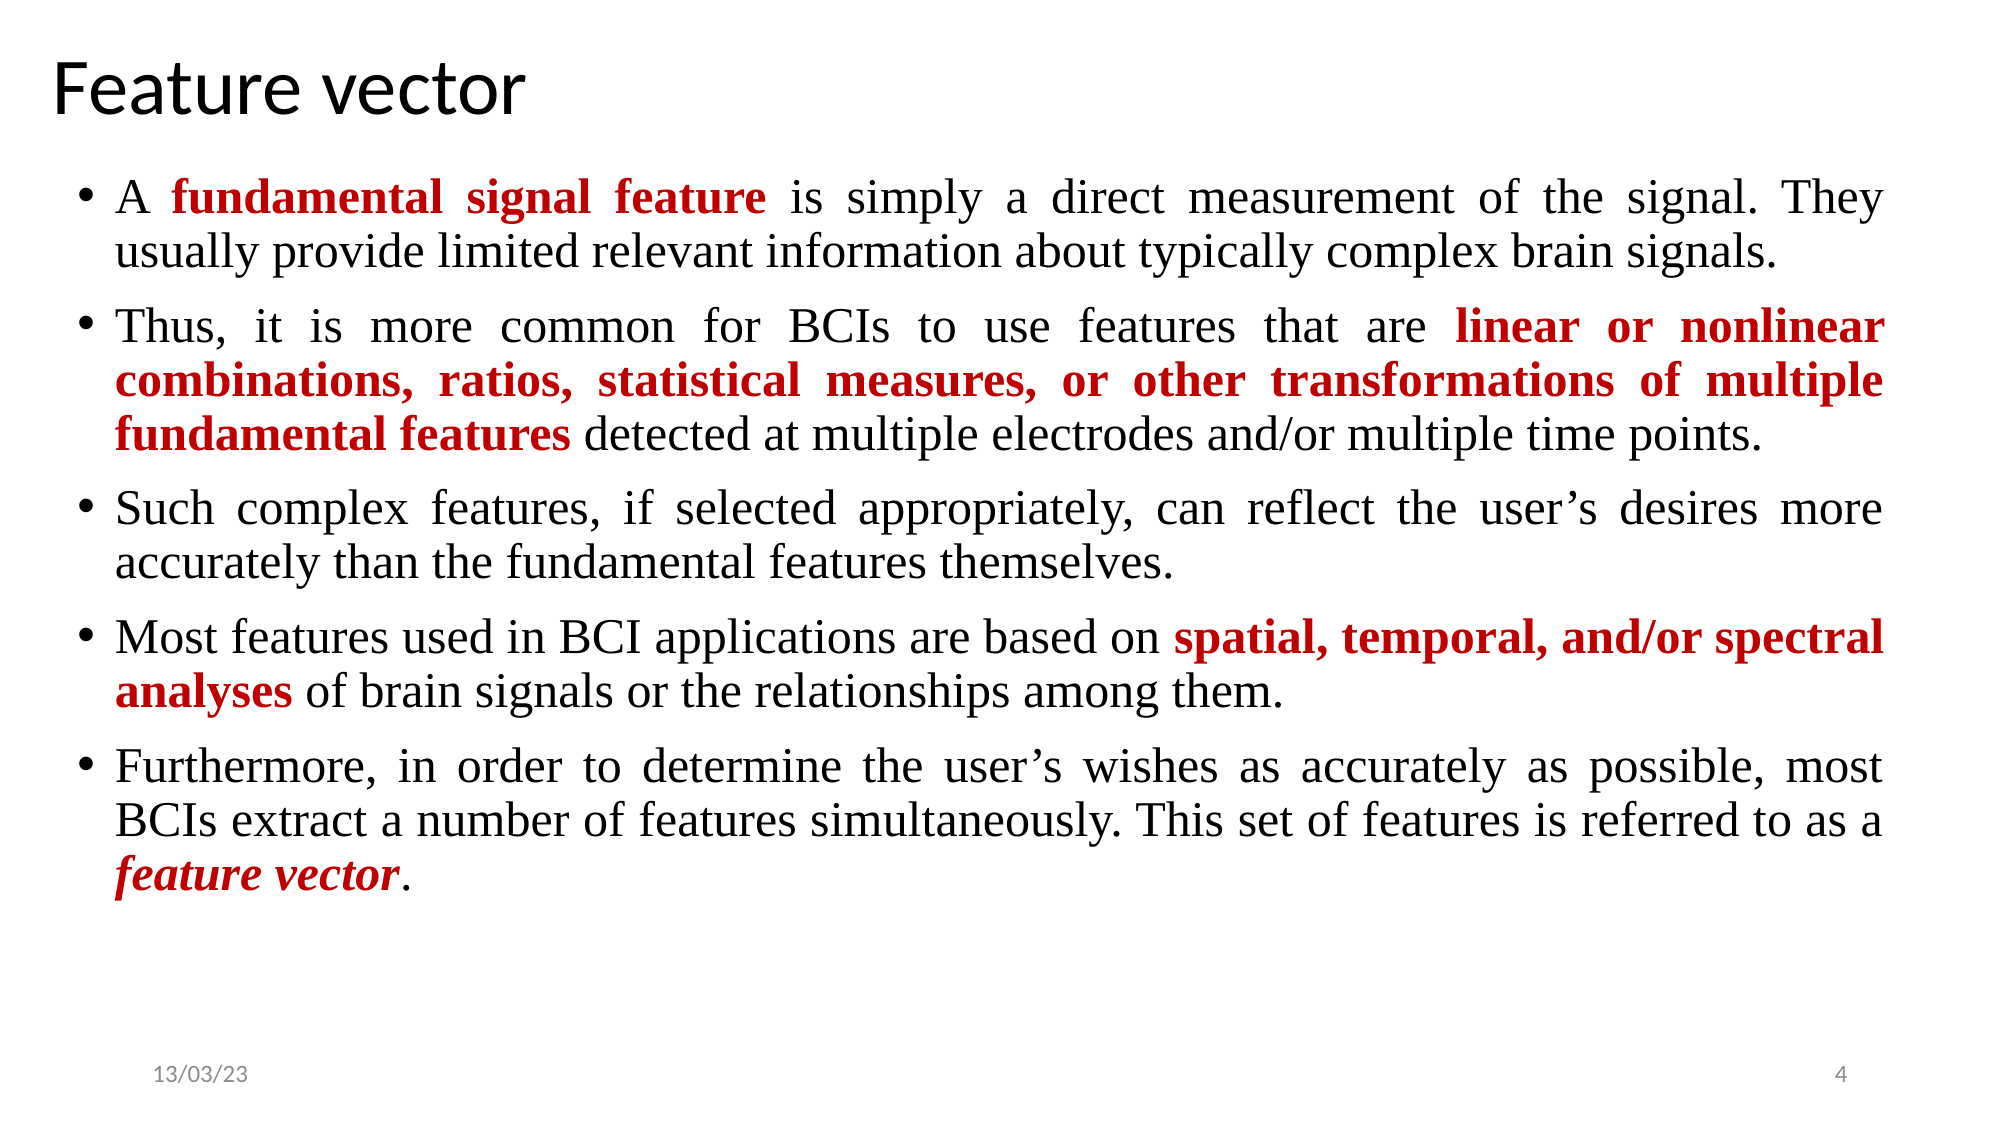

# Feature vector
A fundamental signal feature is simply a direct measurement of the signal. They usually provide limited relevant information about typically complex brain signals.
Thus, it is more common for BCIs to use features that are linear or nonlinear combinations, ratios, statistical measures, or other transformations of multiple fundamental features detected at multiple electrodes and/or multiple time points.
Such complex features, if selected appropriately, can reflect the user’s desires more accurately than the fundamental features themselves.
Most features used in BCI applications are based on spatial, temporal, and/or spectral analyses of brain signals or the relationships among them.
Furthermore, in order to determine the user’s wishes as accurately as possible, most BCIs extract a number of features simultaneously. This set of features is referred to as a feature vector.

13/03/23
4